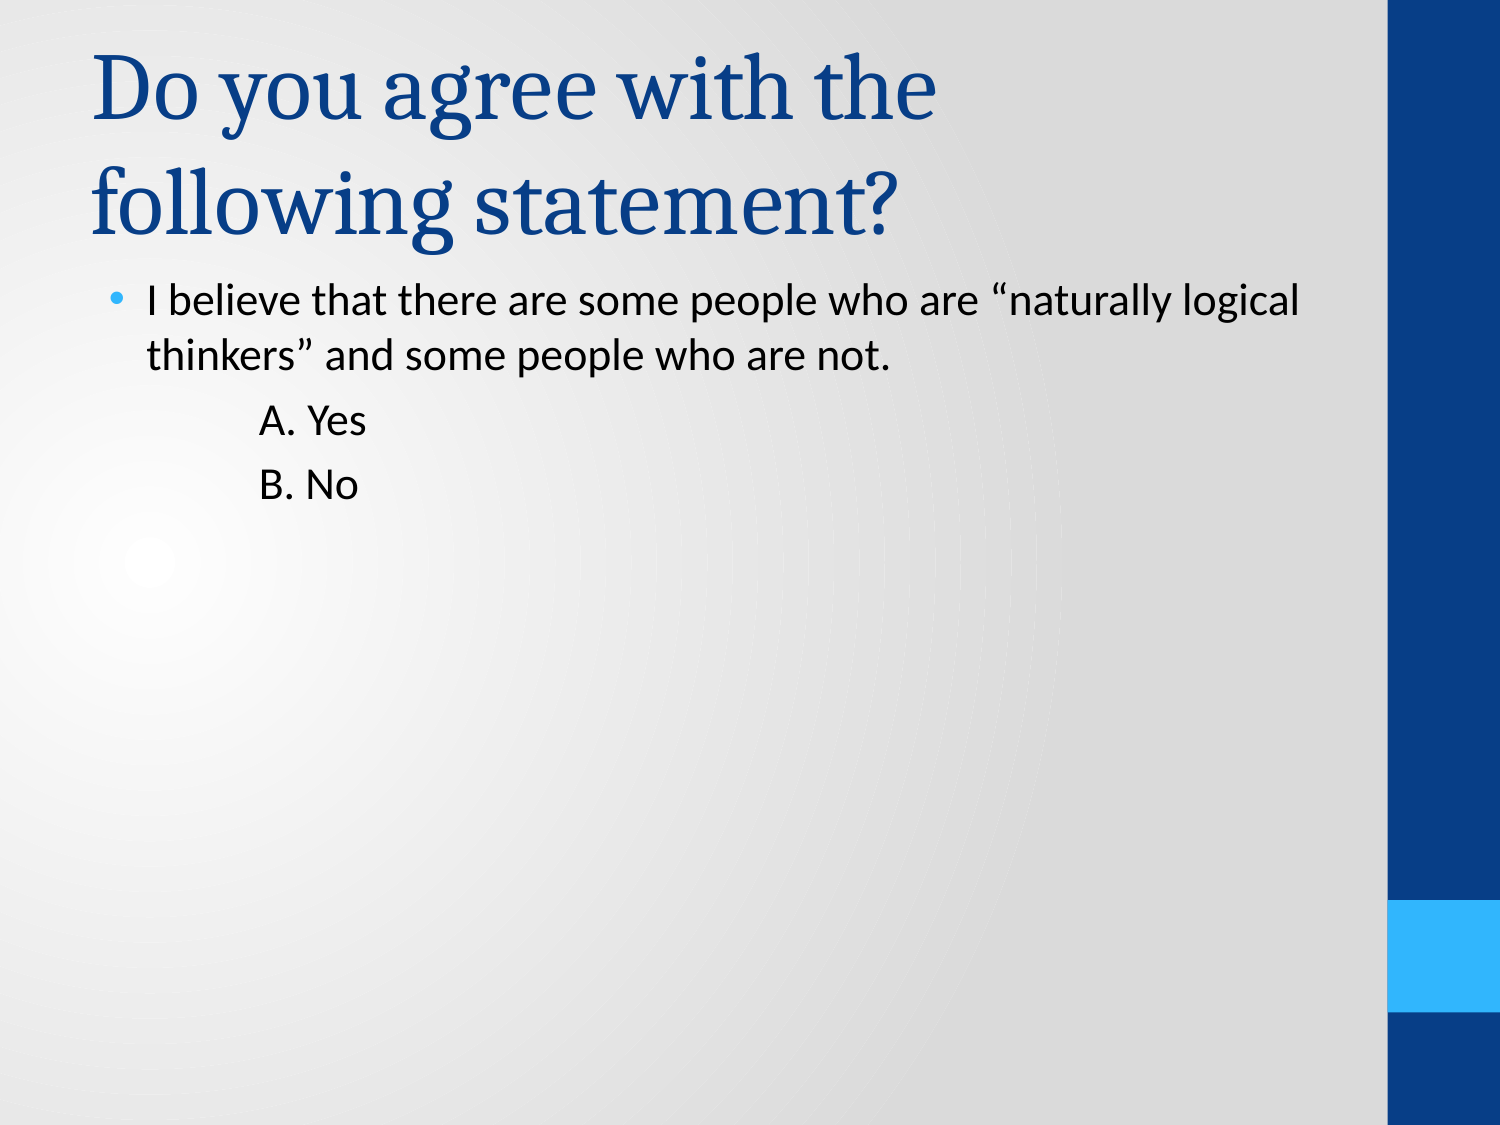

# Do you agree with the following statement?
I believe that there are some people who are “naturally logical thinkers” and some people who are not.
	A. Yes
	B. No